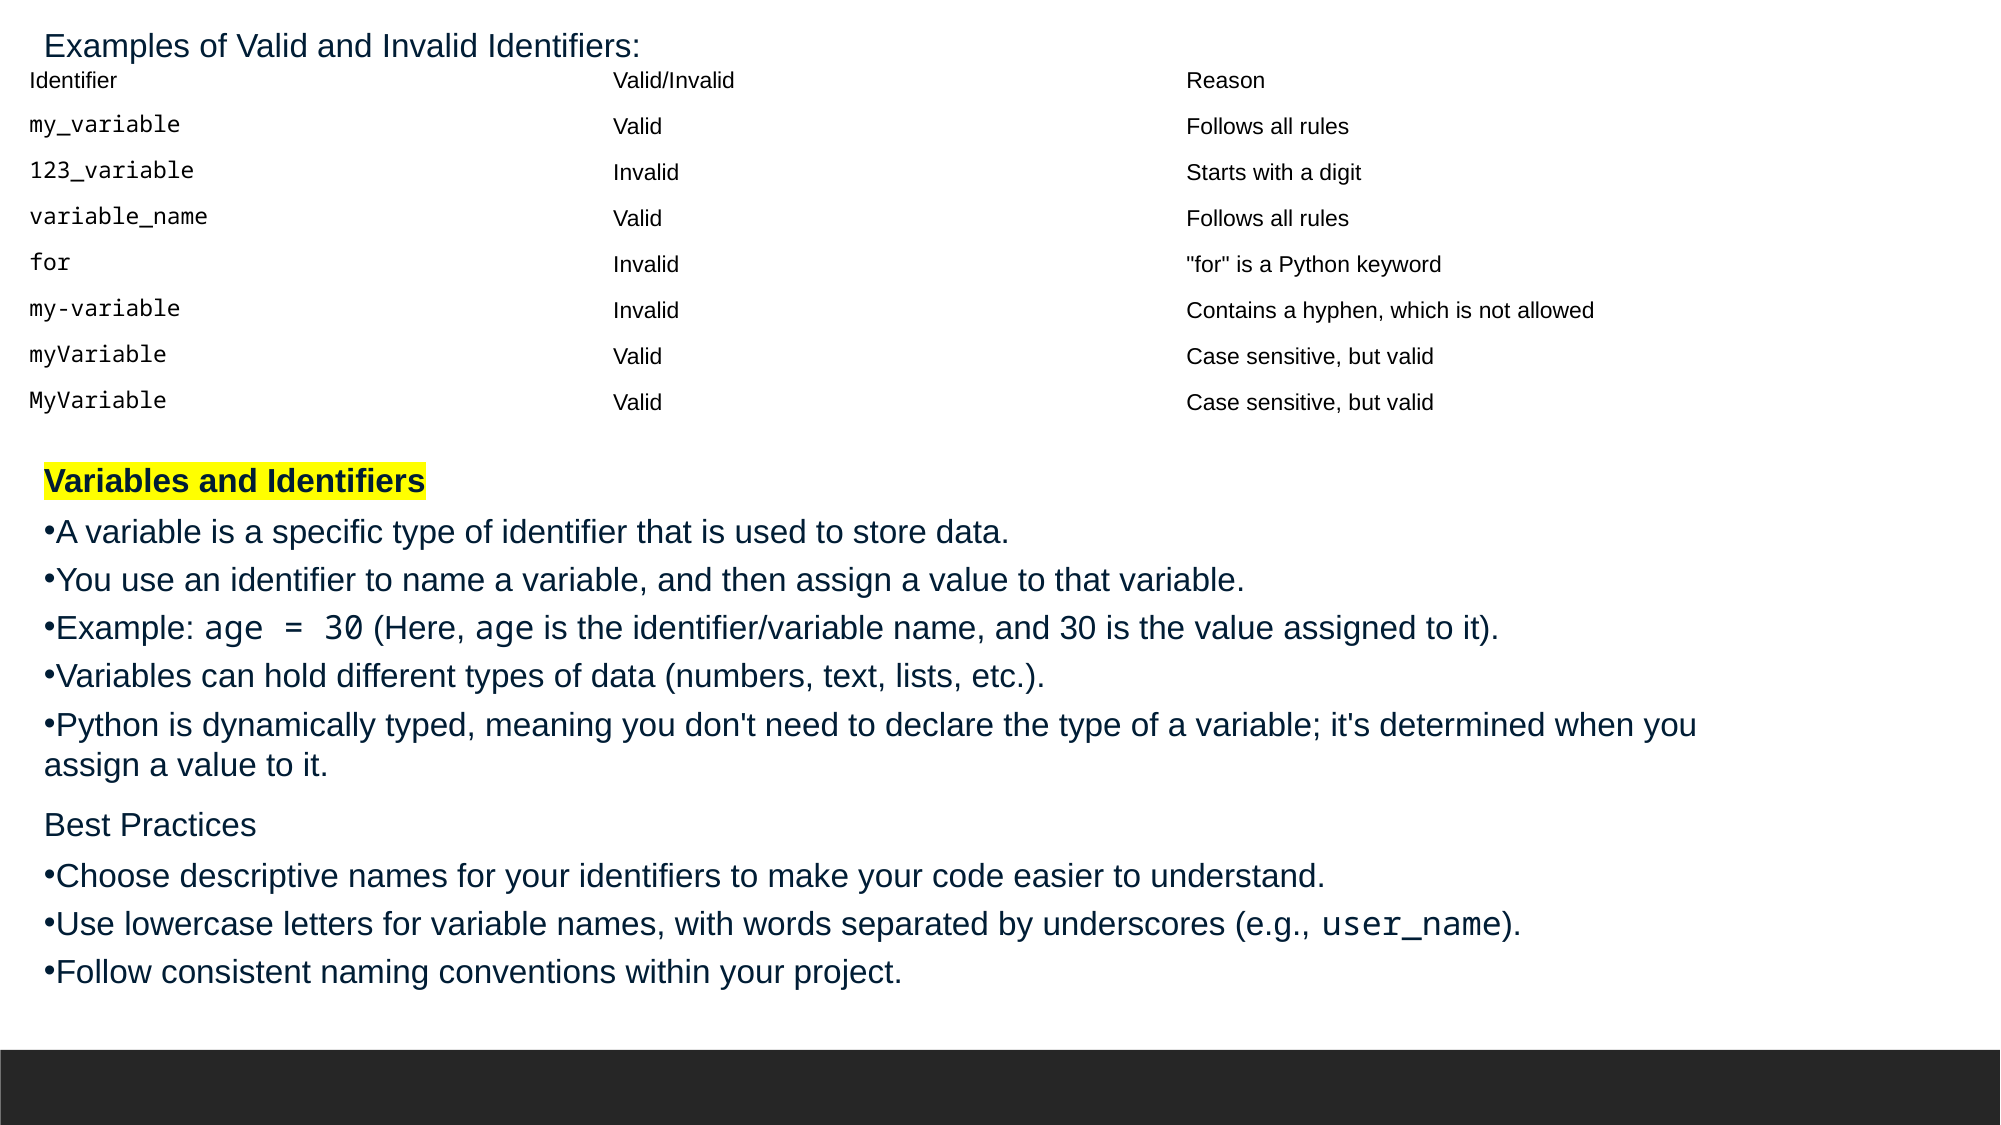

Examples of Valid and Invalid Identifiers:
| Identifier | Valid/Invalid | Reason |
| --- | --- | --- |
| my\_variable | Valid | Follows all rules |
| 123\_variable | Invalid | Starts with a digit |
| variable\_name | Valid | Follows all rules |
| for | Invalid | "for" is a Python keyword |
| my-variable | Invalid | Contains a hyphen, which is not allowed |
| myVariable | Valid | Case sensitive, but valid |
| MyVariable | Valid | Case sensitive, but valid |
Variables and Identifiers
A variable is a specific type of identifier that is used to store data.
You use an identifier to name a variable, and then assign a value to that variable.
Example: age = 30 (Here, age is the identifier/variable name, and 30 is the value assigned to it).
Variables can hold different types of data (numbers, text, lists, etc.).
Python is dynamically typed, meaning you don't need to declare the type of a variable; it's determined when you assign a value to it.
Best Practices
Choose descriptive names for your identifiers to make your code easier to understand.
Use lowercase letters for variable names, with words separated by underscores (e.g., user_name).
Follow consistent naming conventions within your project.